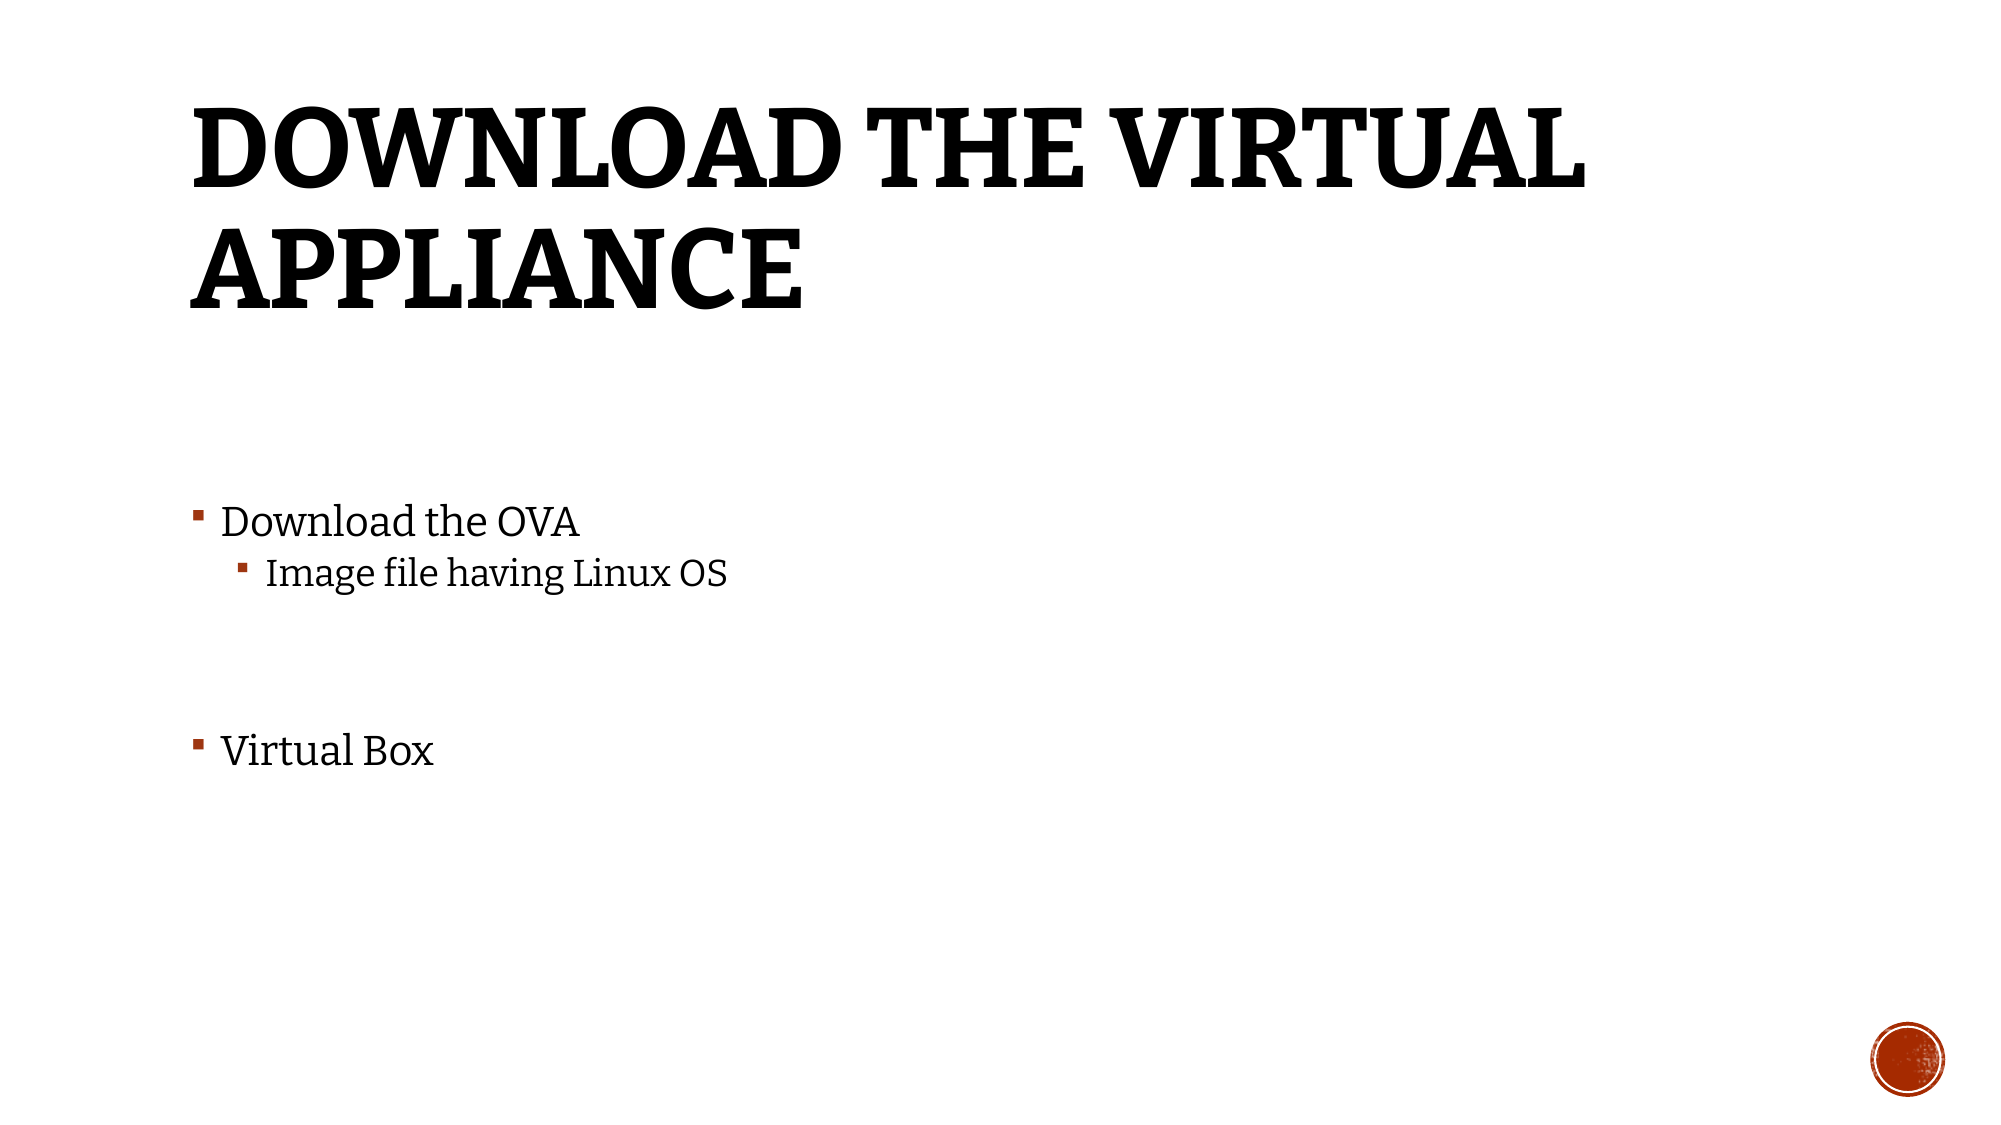

# Download the Virtual Appliance

Download the OVA
Image file having Linux OS

Virtual Box